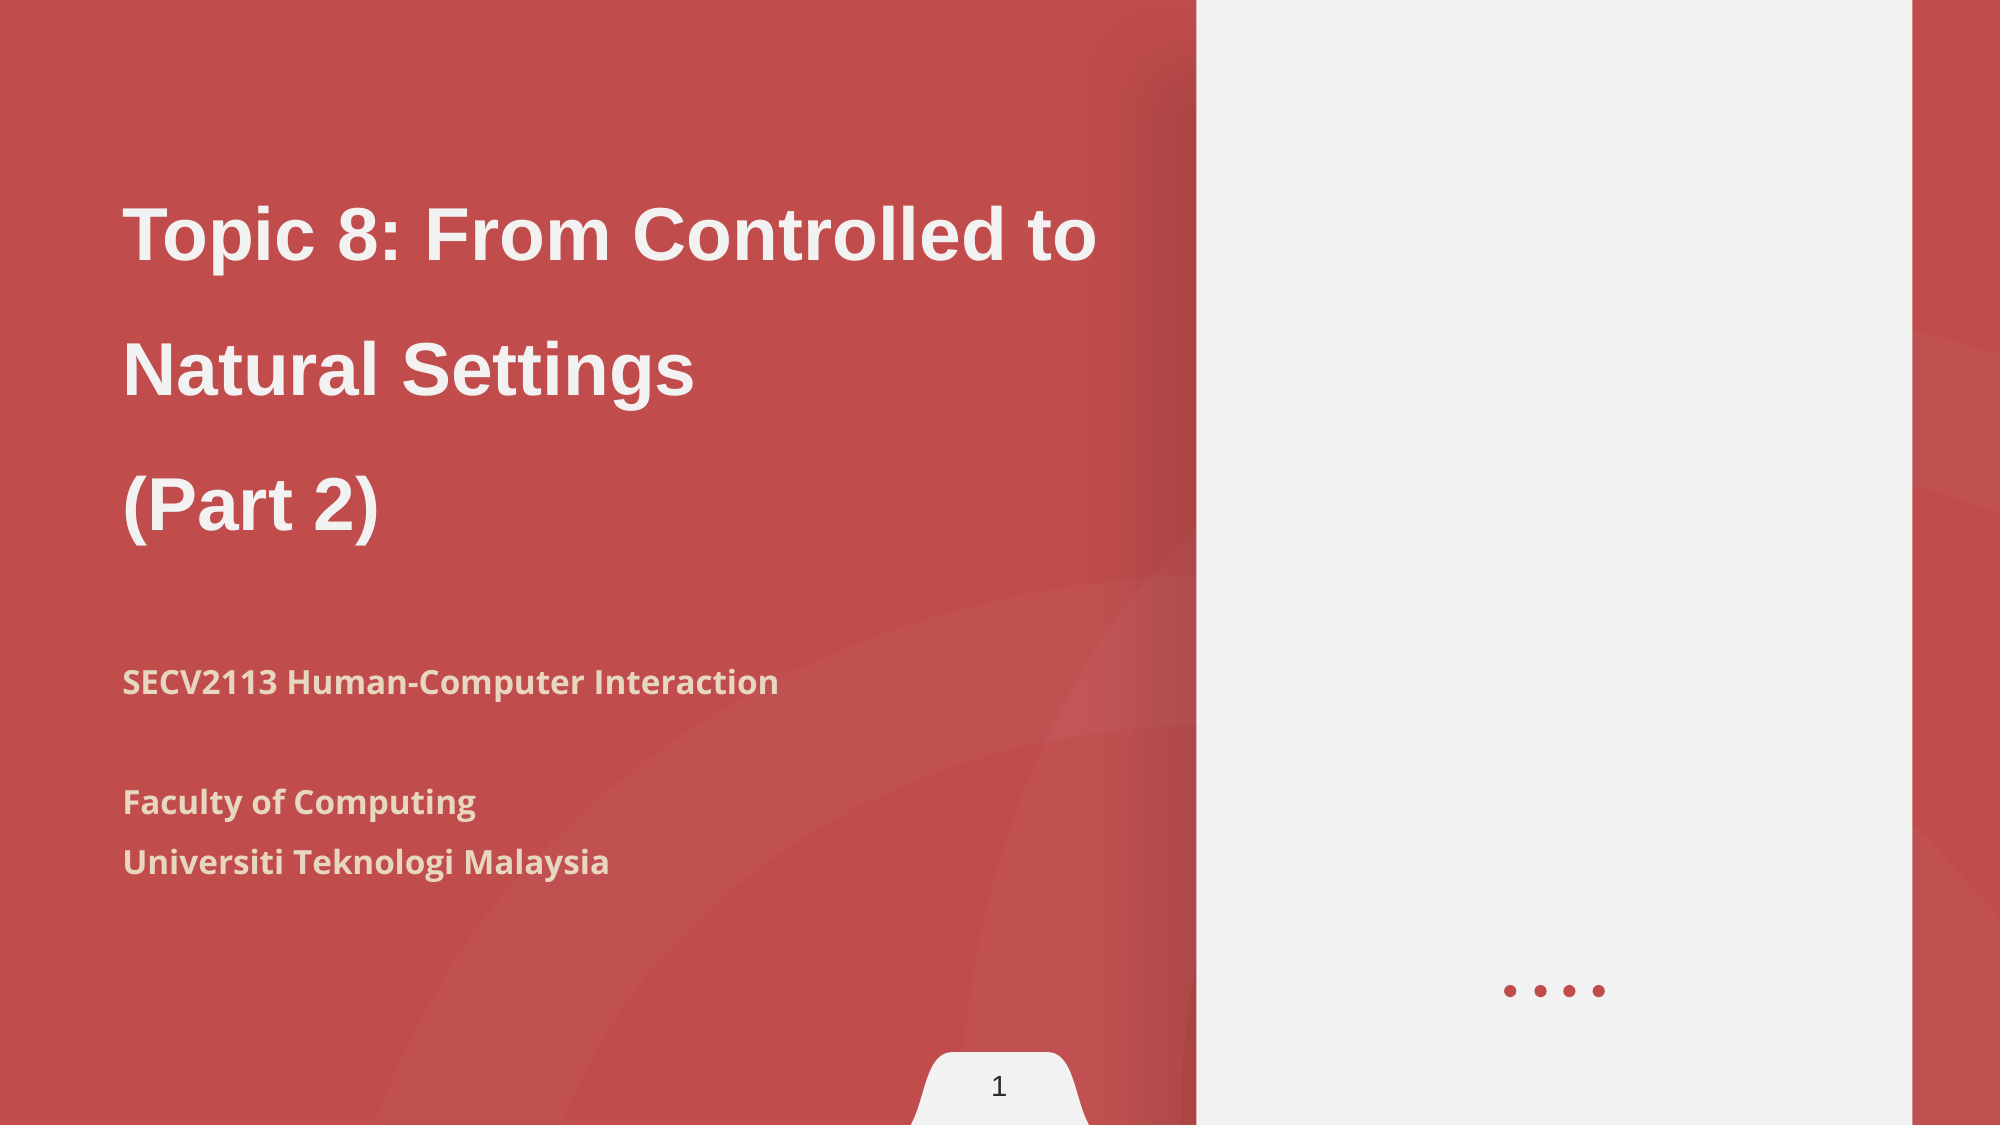

Topic 8: From Controlled to Natural Settings
(Part 2)
SECV2113 Human-Computer Interaction

Faculty of Computing
Universiti Teknologi Malaysia
1